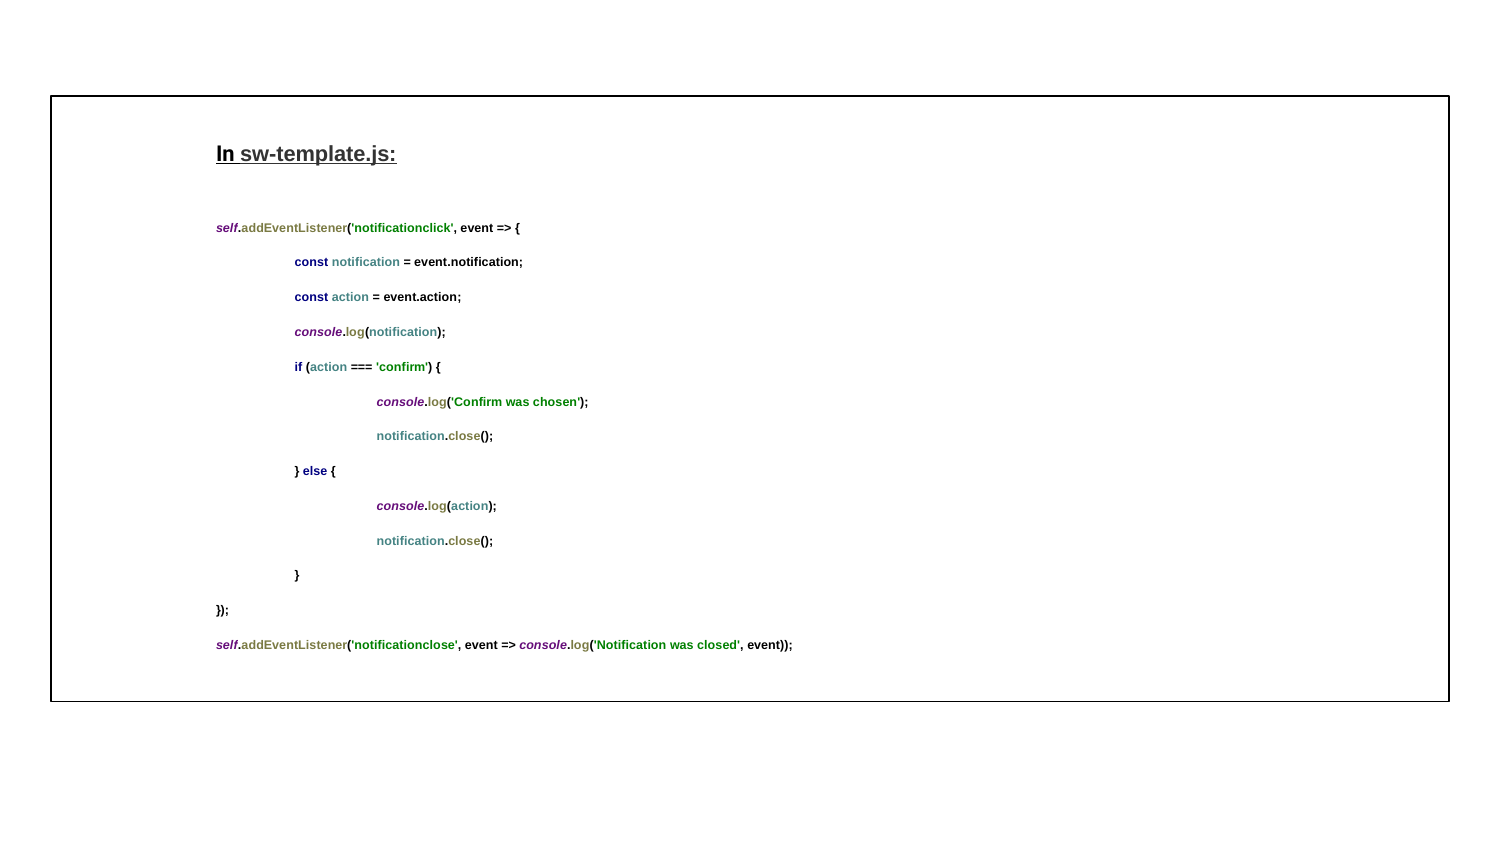

In sw-template.js:

self.addEventListener('notificationclick', event => {
 const notification = event.notification;
 const action = event.action;
 console.log(notification);
 if (action === 'confirm') {
   console.log('Confirm was chosen');
   notification.close();
 } else {
   console.log(action);
   notification.close();
 }
});
self.addEventListener('notificationclose', event => console.log('Notification was closed', event));